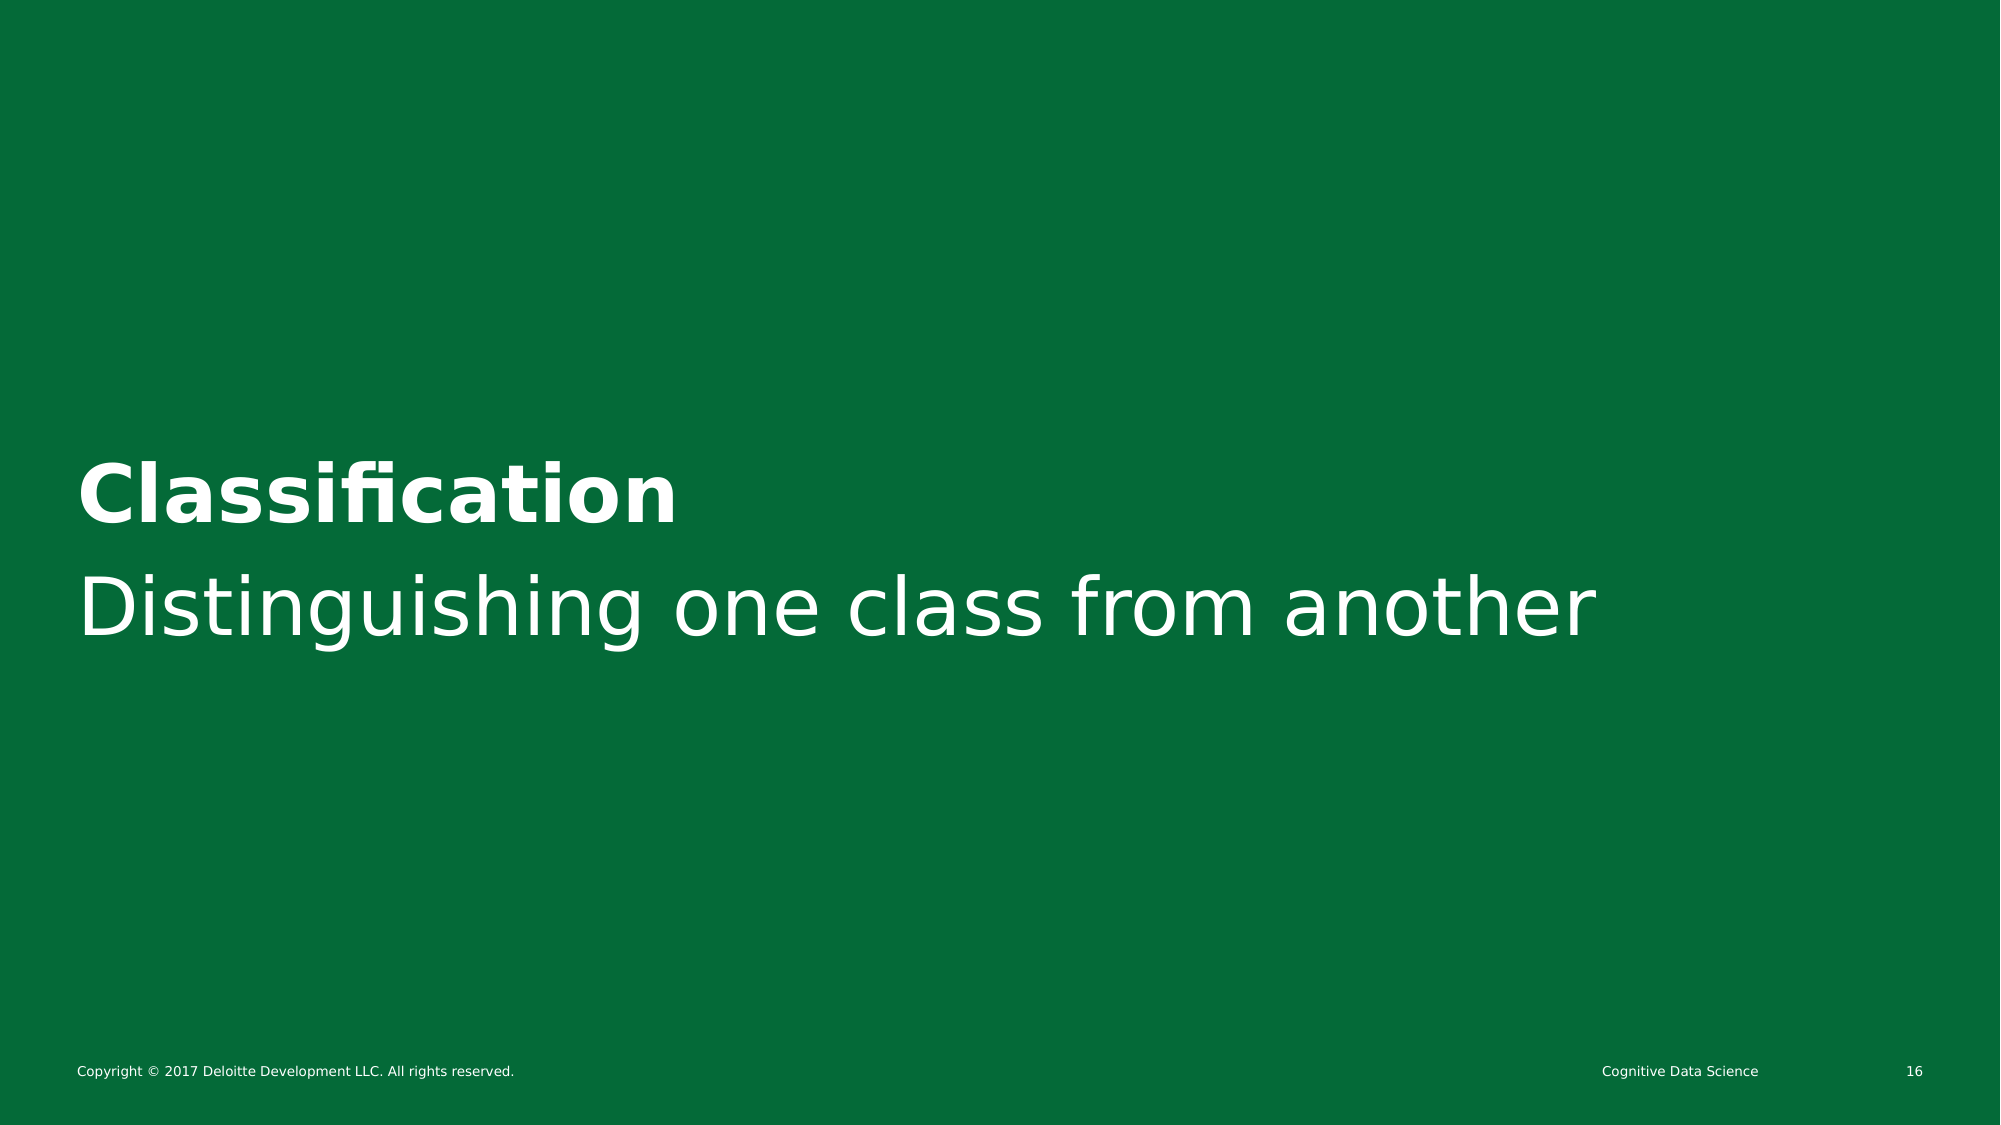

# Classification
Distinguishing one class from another